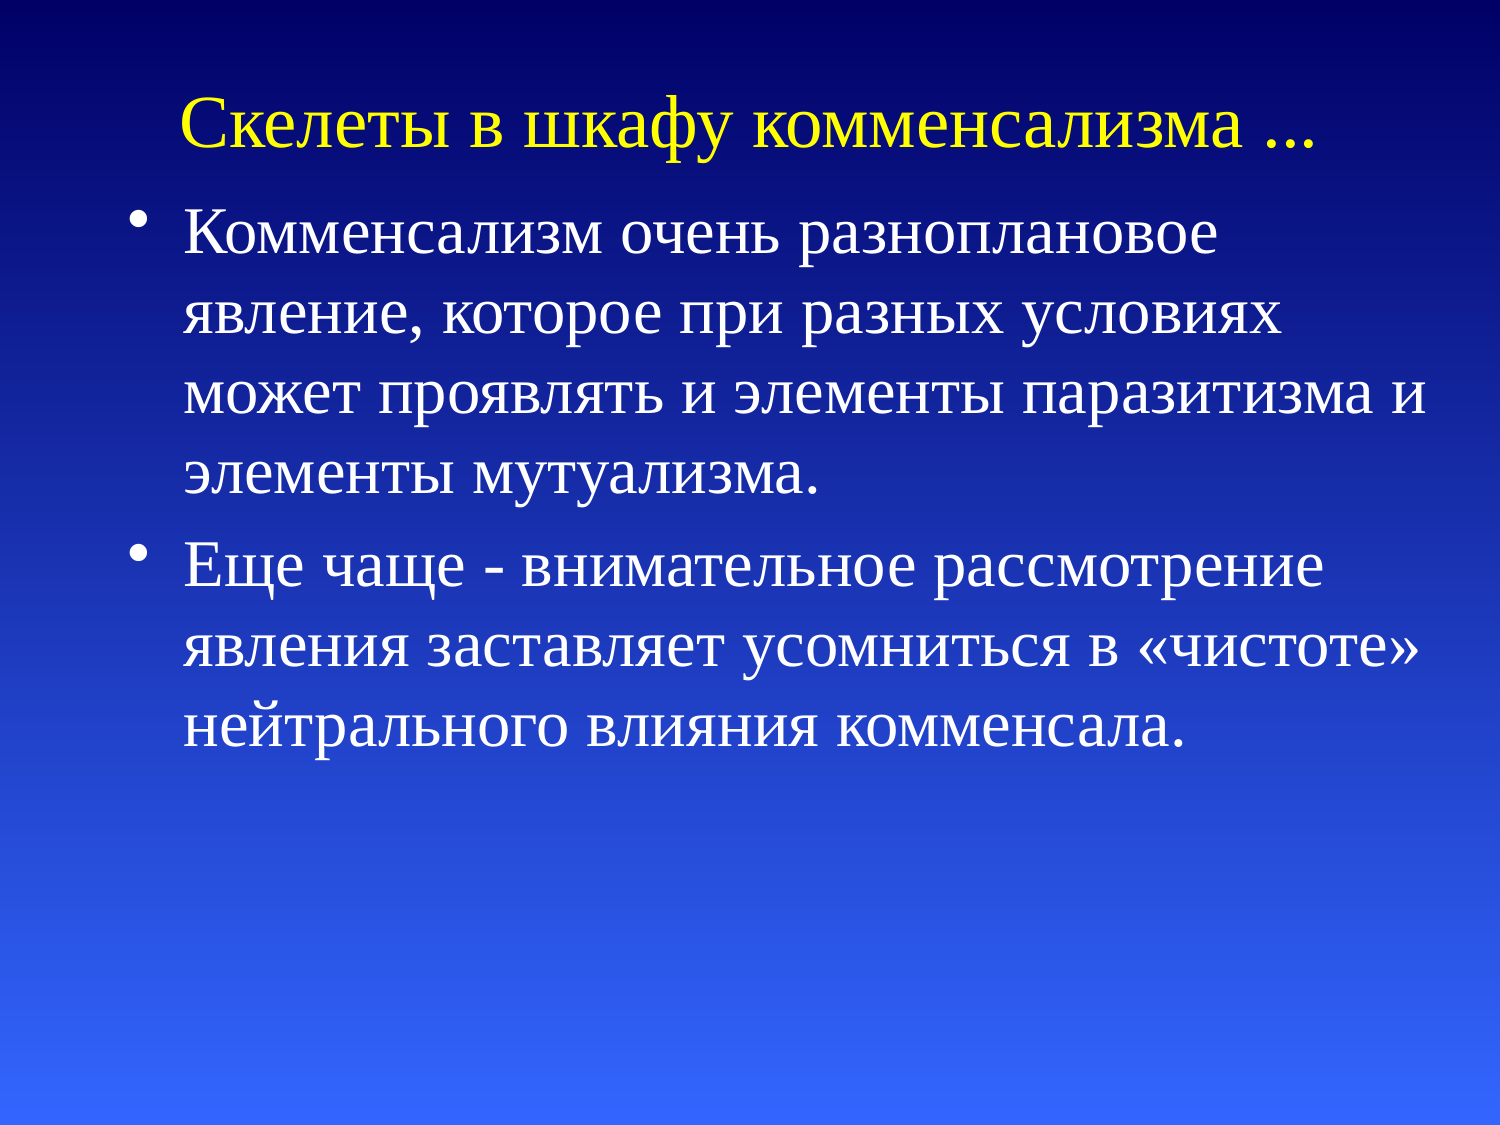

# Скелеты в шкафу комменсализма ...
Комменсализм очень разноплановое явление, которое при разных условиях может проявлять и элементы паразитизма и элементы мутуализма.
Еще чаще - внимательное рассмотрение явления заставляет усомниться в «чистоте» нейтрального влияния комменсала.